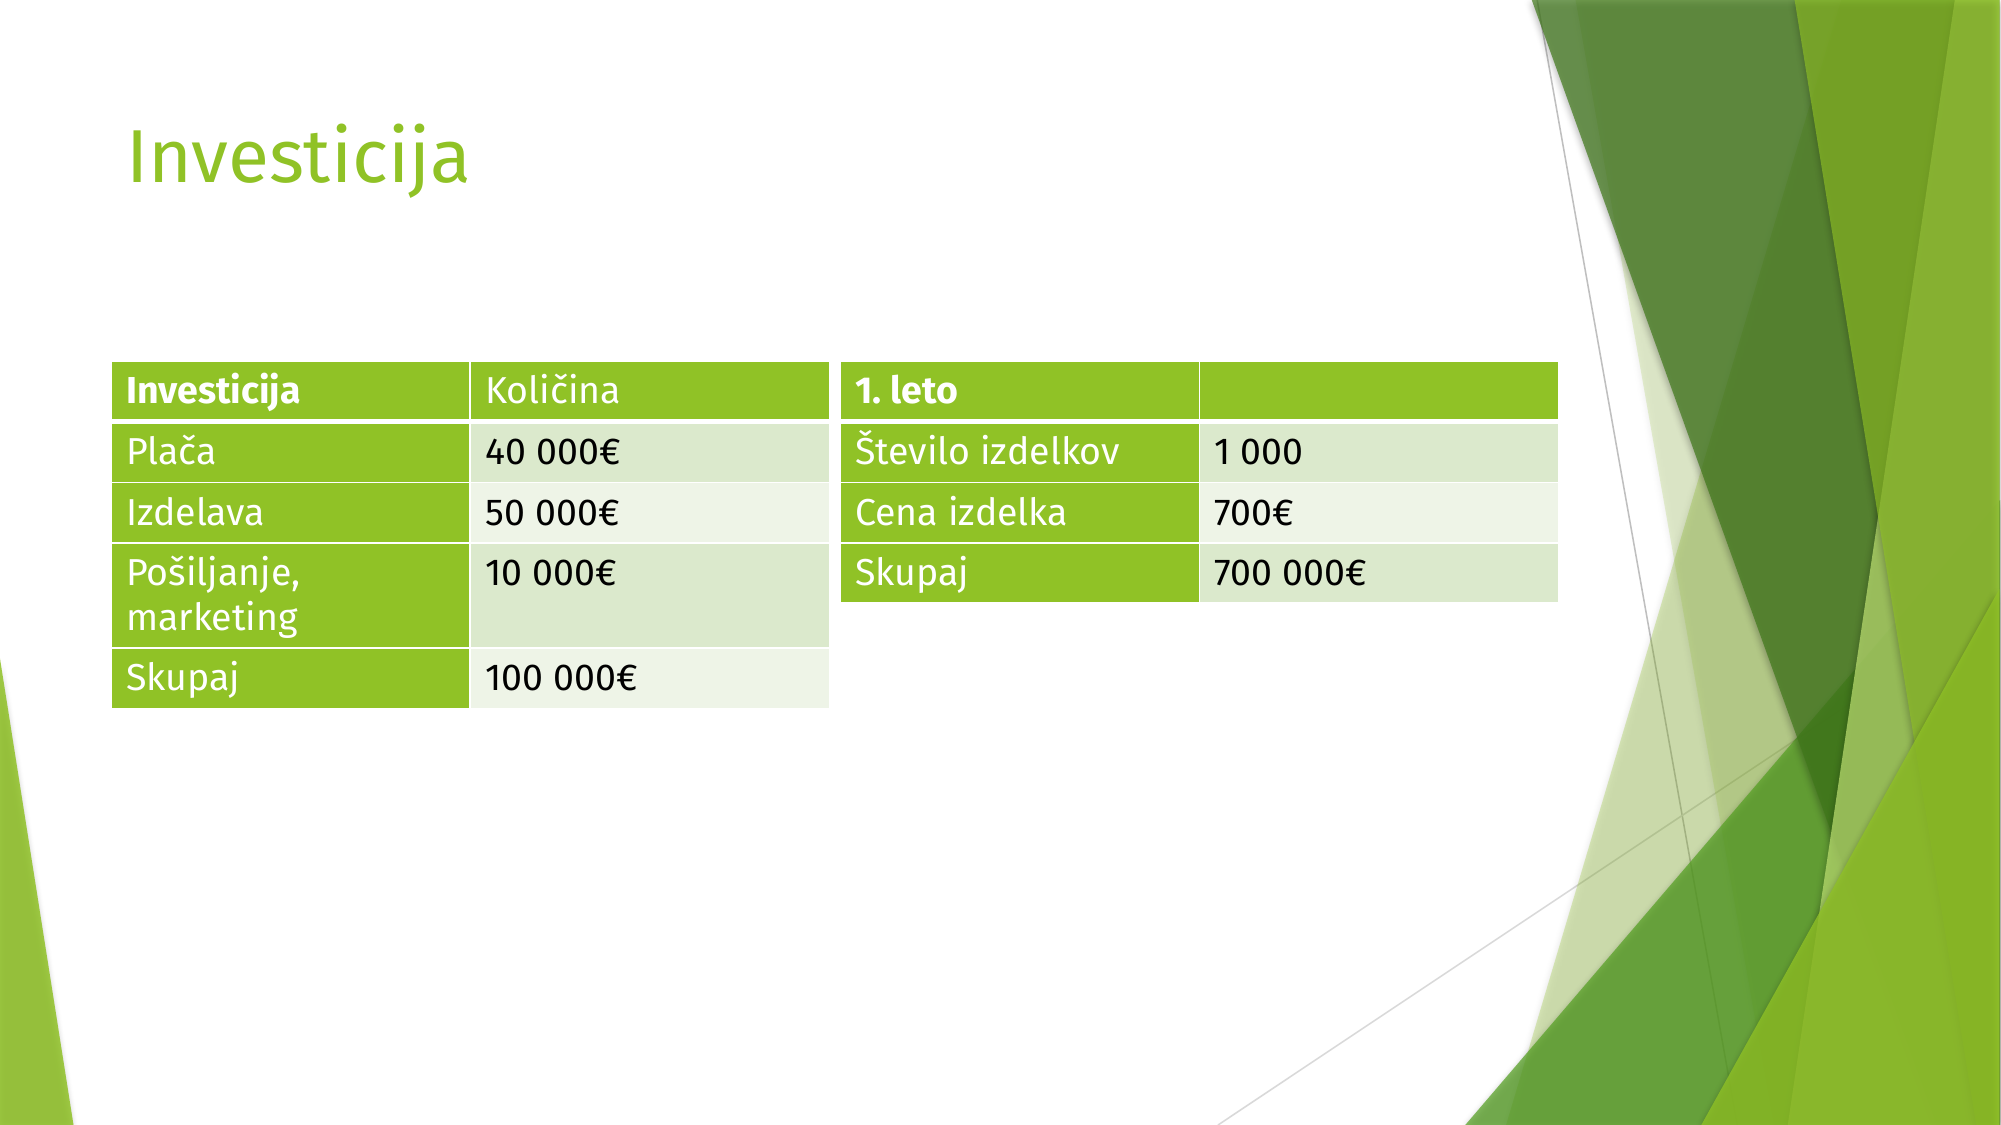

# Investicija
| Investicija | Količina |
| --- | --- |
| Plača | 40 000€ |
| Izdelava | 50 000€ |
| Pošiljanje, marketing | 10 000€ |
| Skupaj | 100 000€ |
| 1. leto |  |
| --- | --- |
| Število izdelkov | 1 000 |
| Cena izdelka | 700€ |
| Skupaj | 700 000€ |